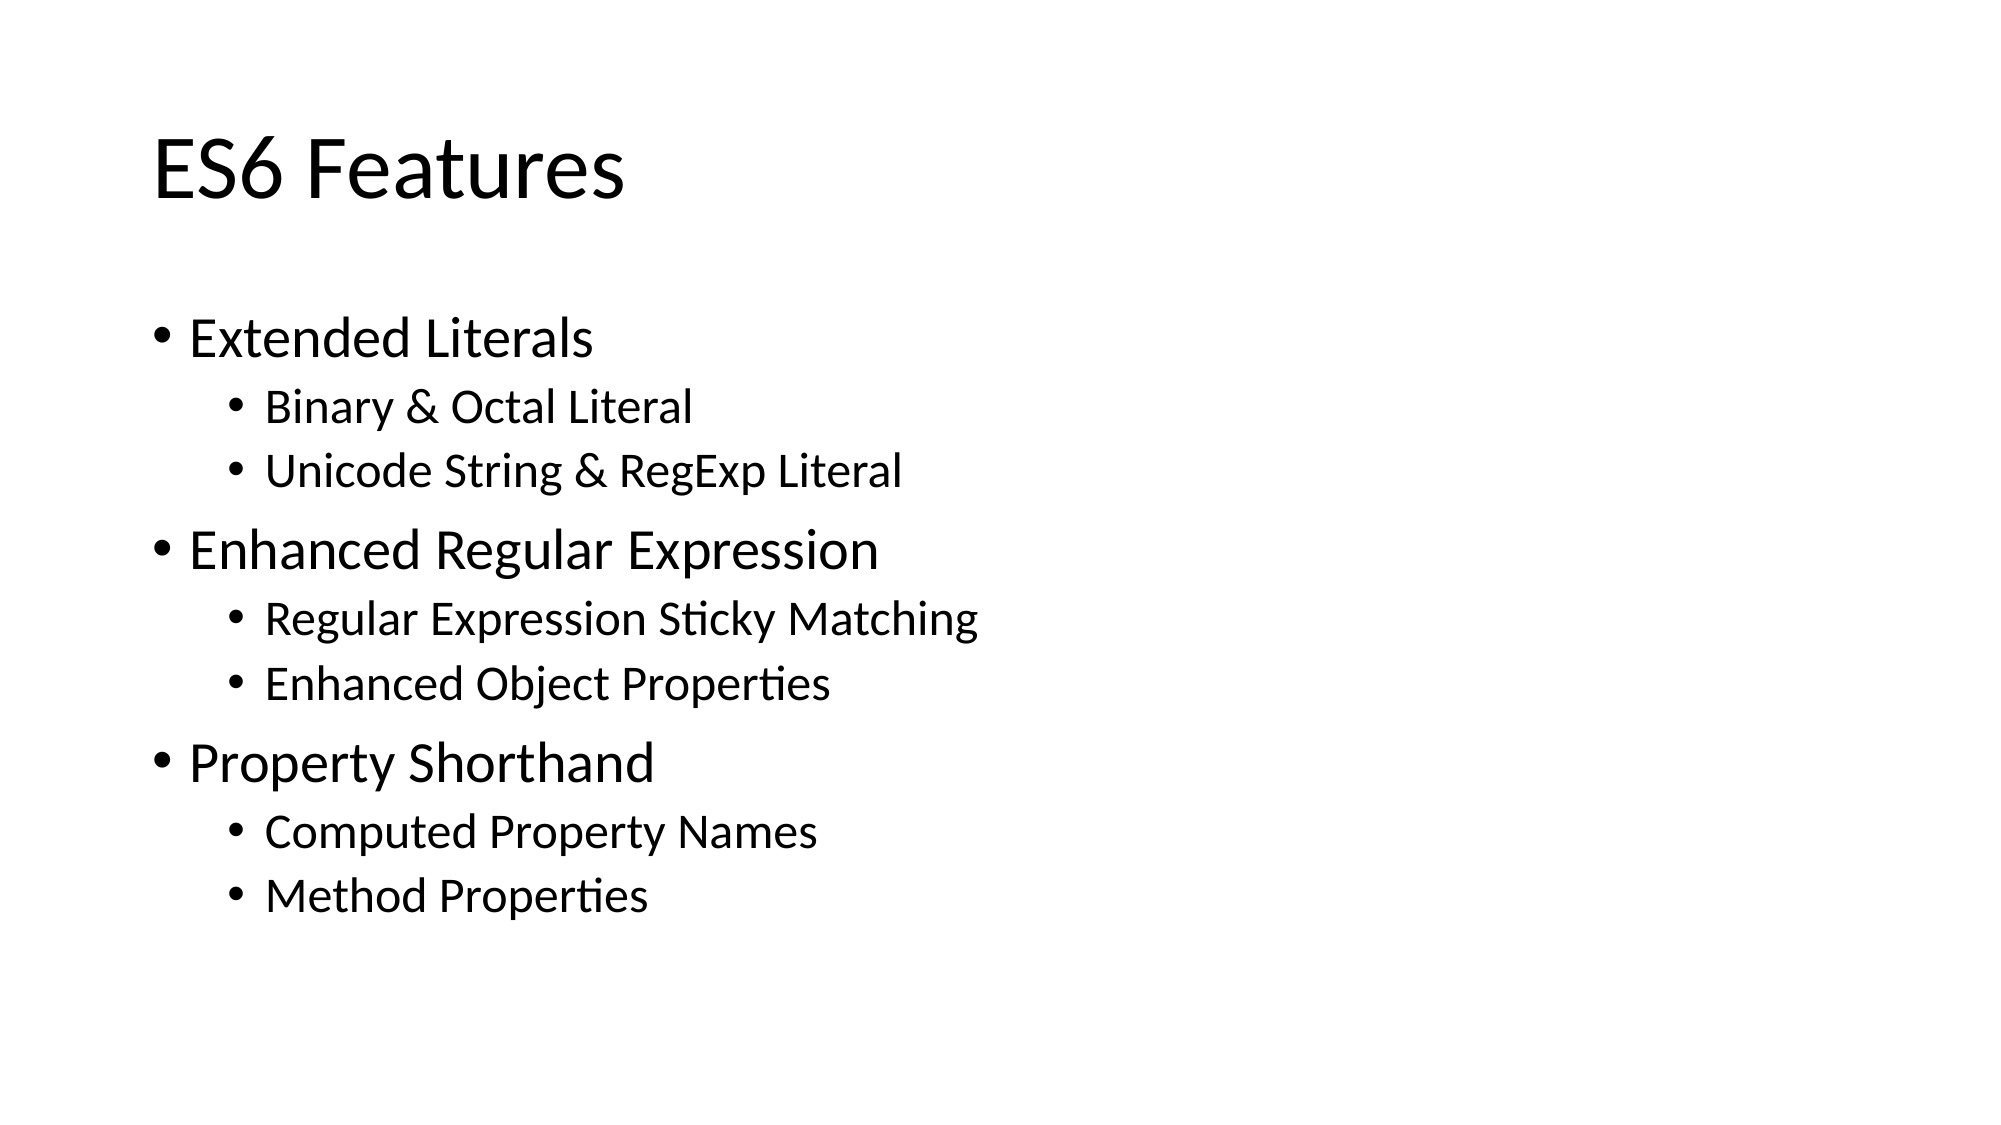

# ES6 Features
Extended Literals
Binary & Octal Literal
Unicode String & RegExp Literal
Enhanced Regular Expression
Regular Expression Sticky Matching
Enhanced Object Properties
Property Shorthand
Computed Property Names
Method Properties